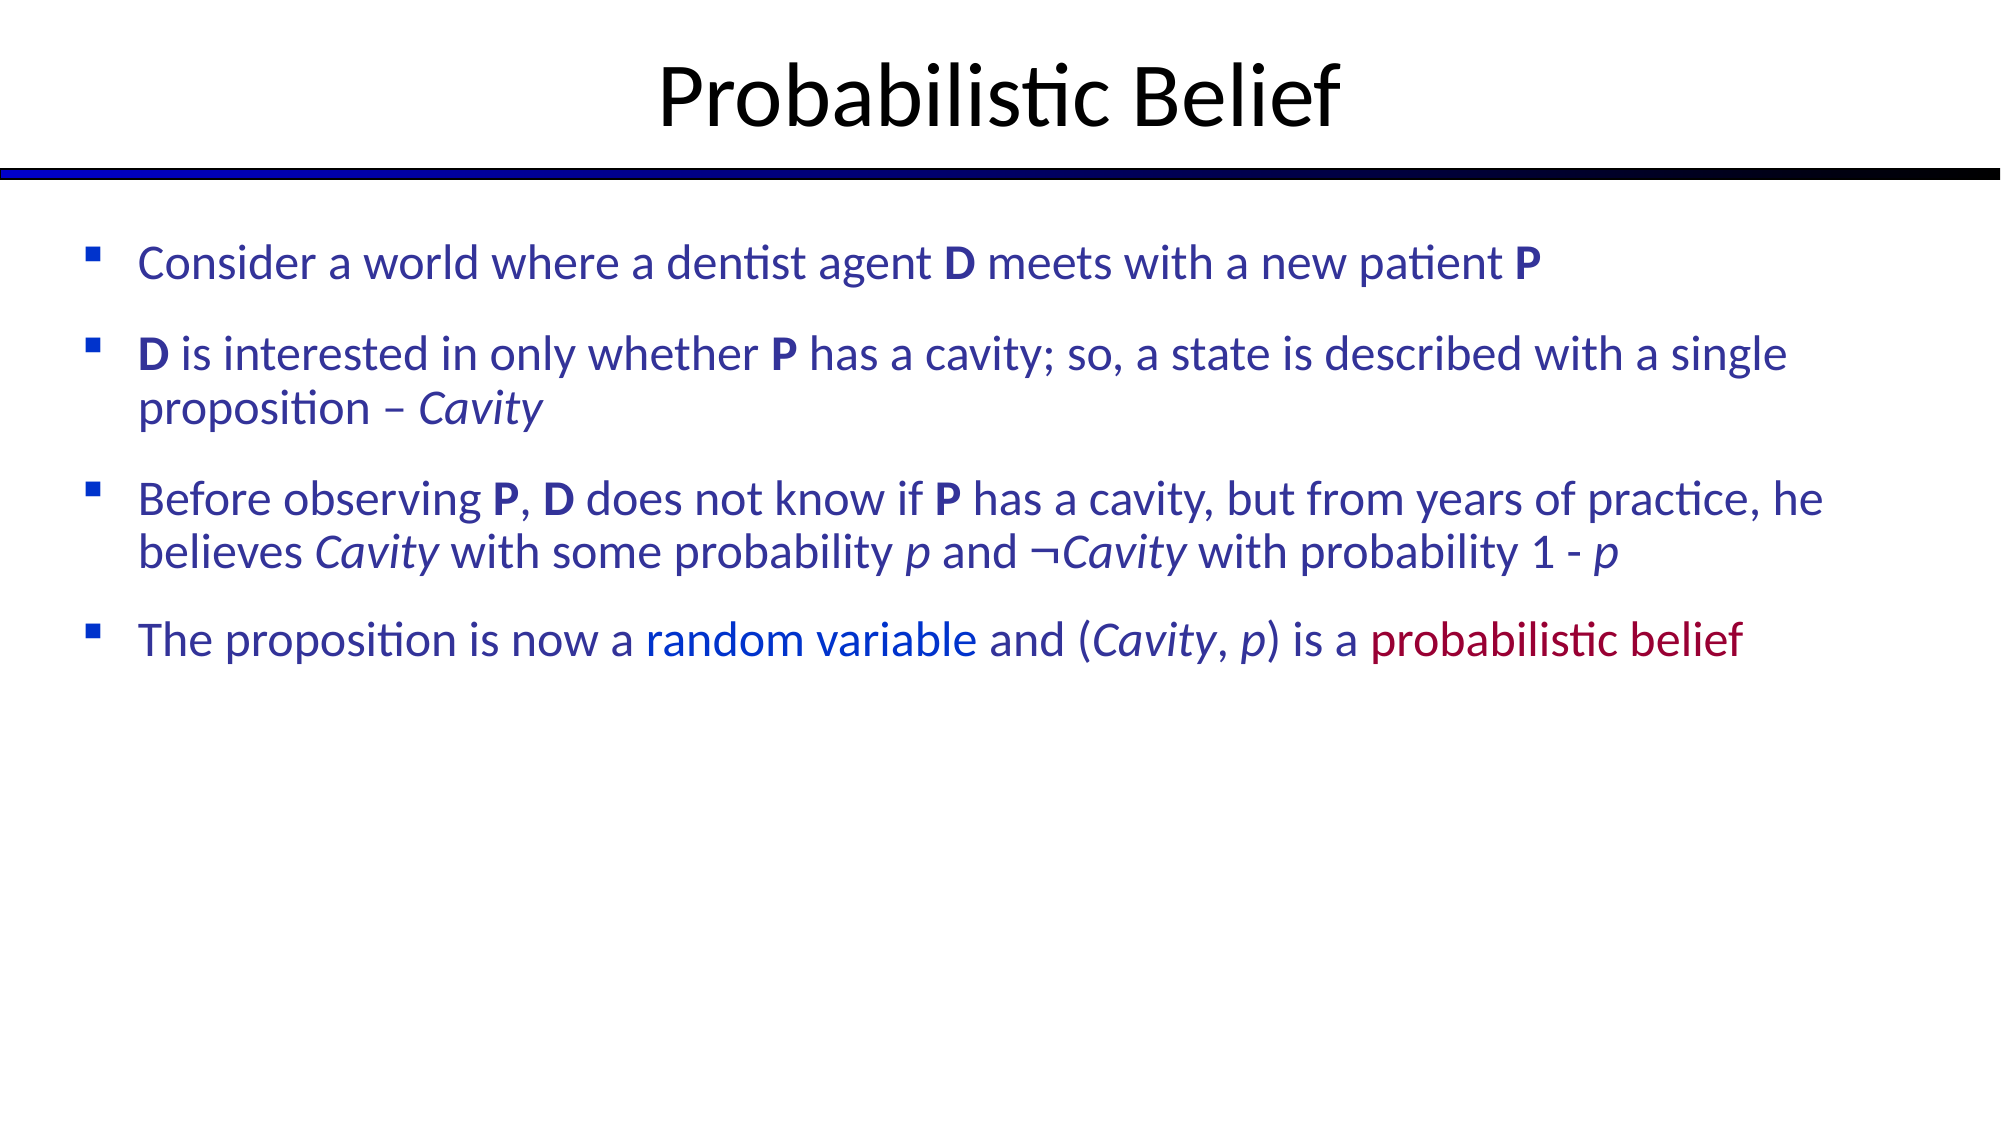

# Probabilistic Belief
Consider a world where a dentist agent D meets with a new patient P

D is interested in only whether P has a cavity; so, a state is described with a single proposition – Cavity

Before observing P, D does not know if P has a cavity, but from years of practice, he believes Cavity with some probability p and ¬Cavity with probability 1 - p

The proposition is now a random variable and (Cavity, p) is a probabilistic belief